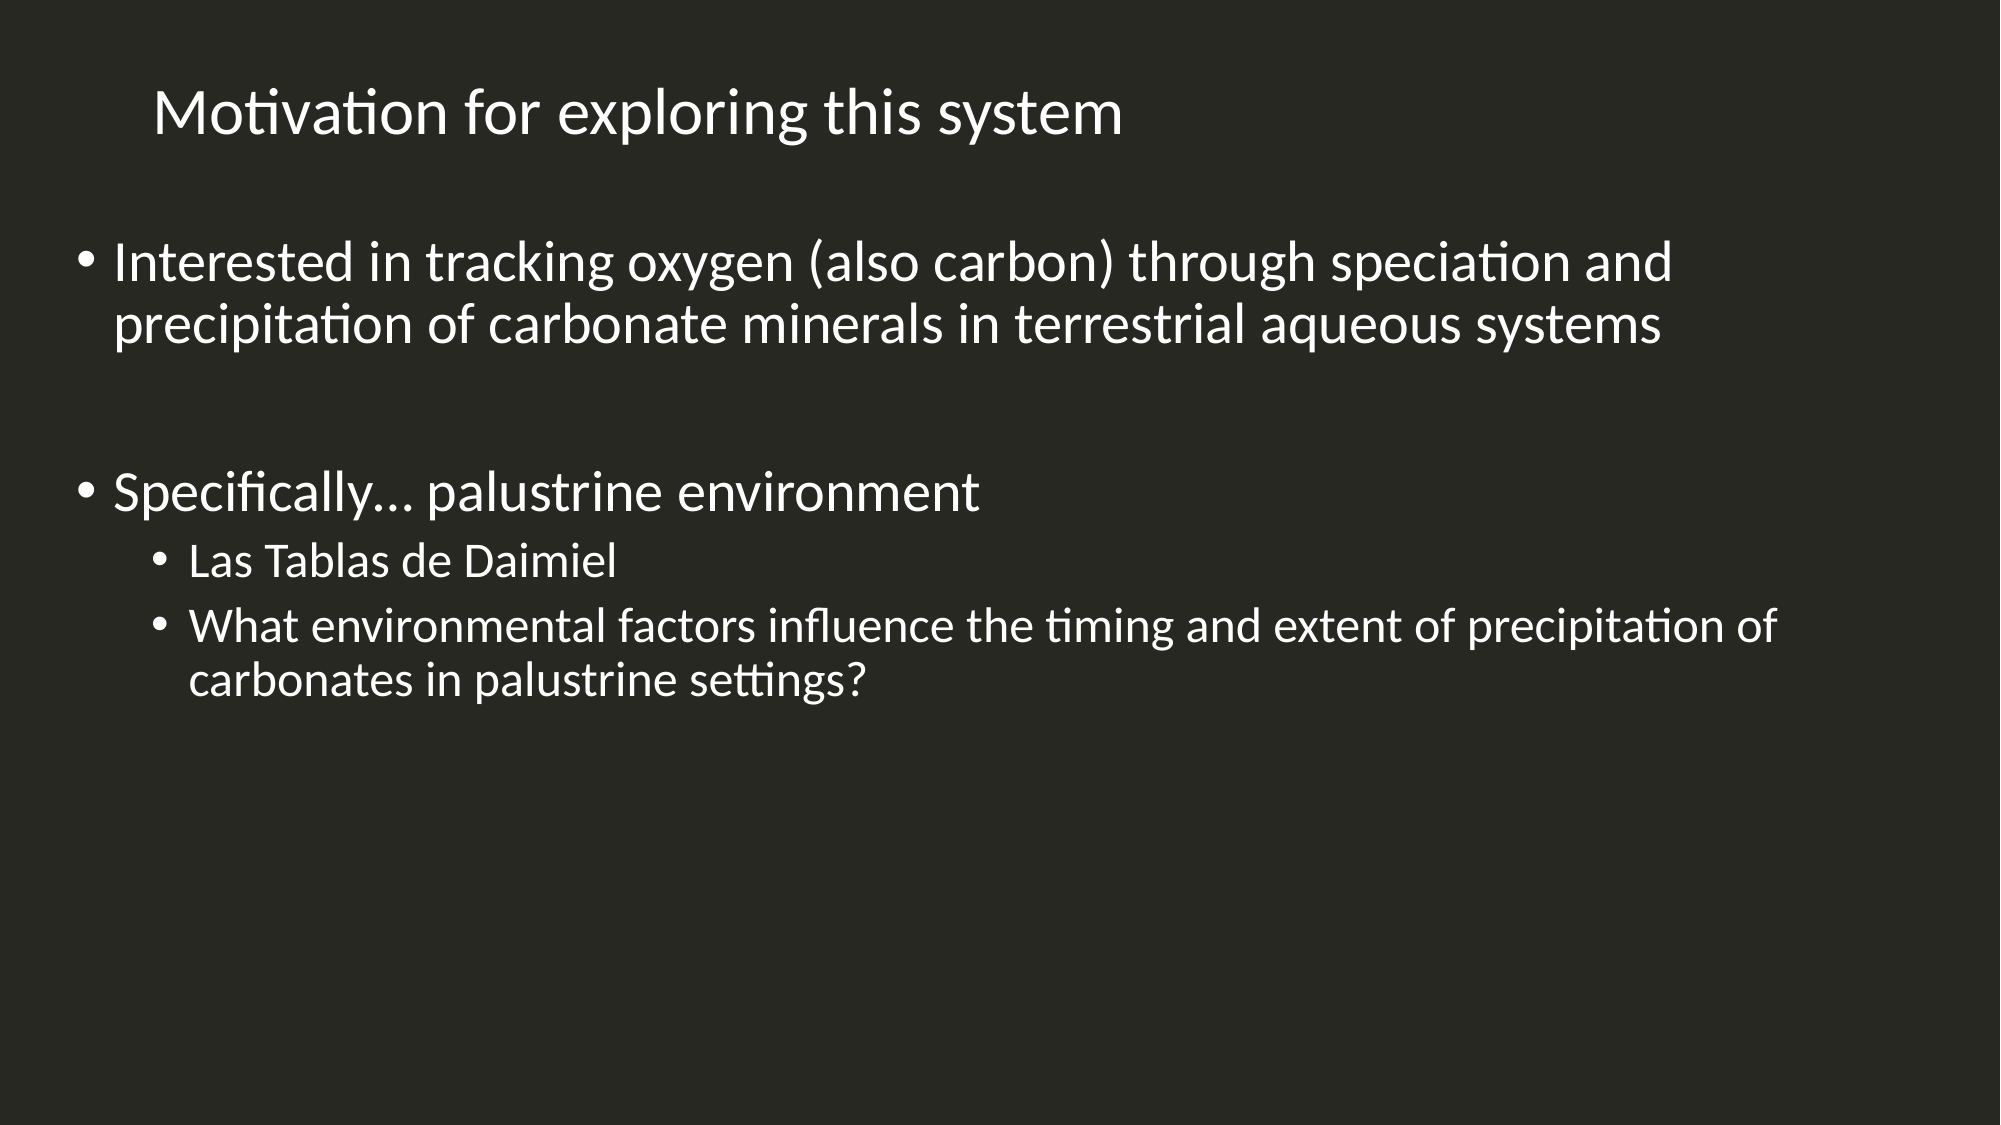

# Motivation for exploring this system
Interested in tracking oxygen (also carbon) through speciation and precipitation of carbonate minerals in terrestrial aqueous systems

Specifically… palustrine environment
Las Tablas de Daimiel
What environmental factors influence the timing and extent of precipitation of carbonates in palustrine settings?